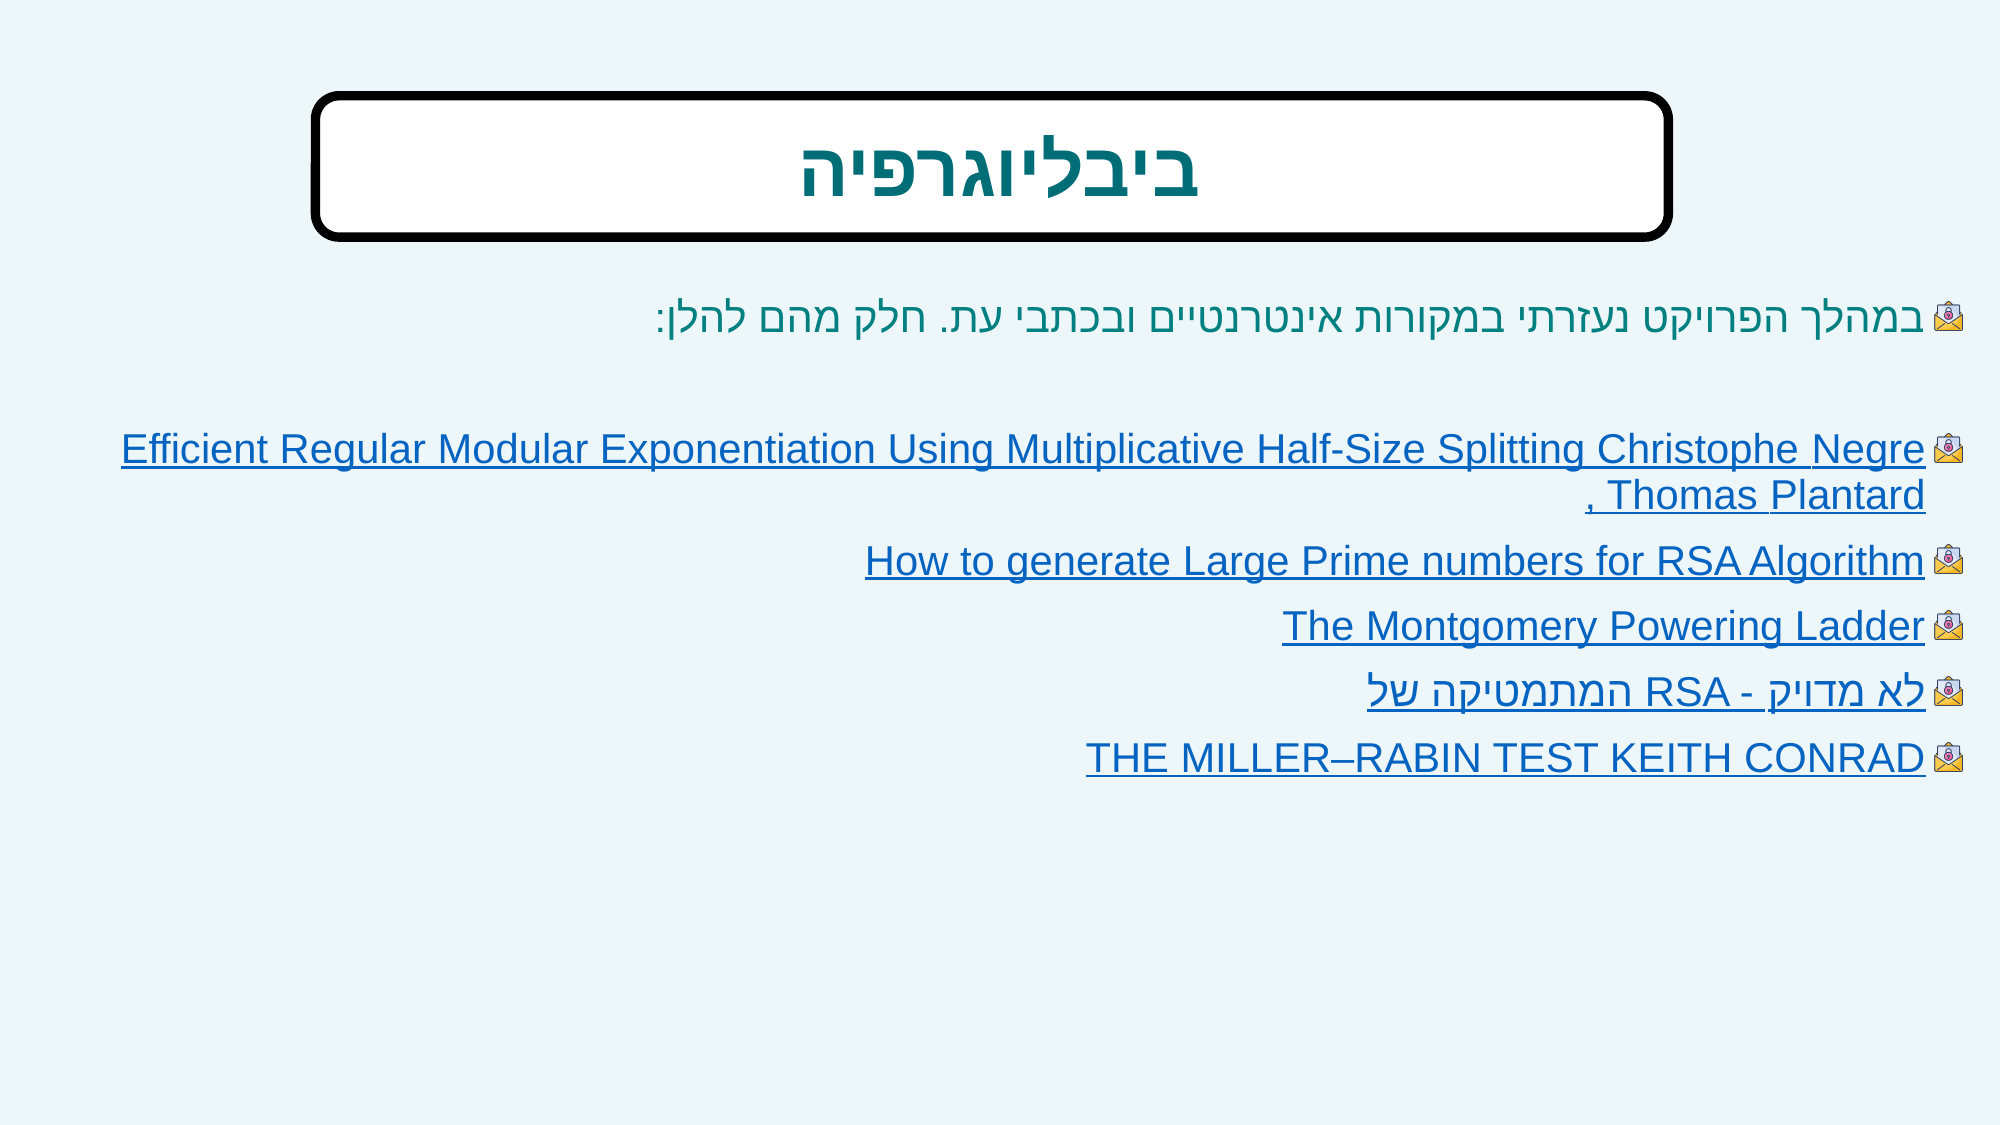

# ביבליוגרפיה
במהלך הפרויקט נעזרתי במקורות אינטרנטיים ובכתבי עת. חלק מהם להלן:

Efficient Regular Modular Exponentiation Using Multiplicative Half-Size Splitting Christophe Negre, Thomas Plantard
How to generate Large Prime numbers for RSA Algorithm
The Montgomery Powering Ladder
המתמטיקה של RSA - לא מדויק
THE MILLER–RABIN TEST KEITH CONRAD